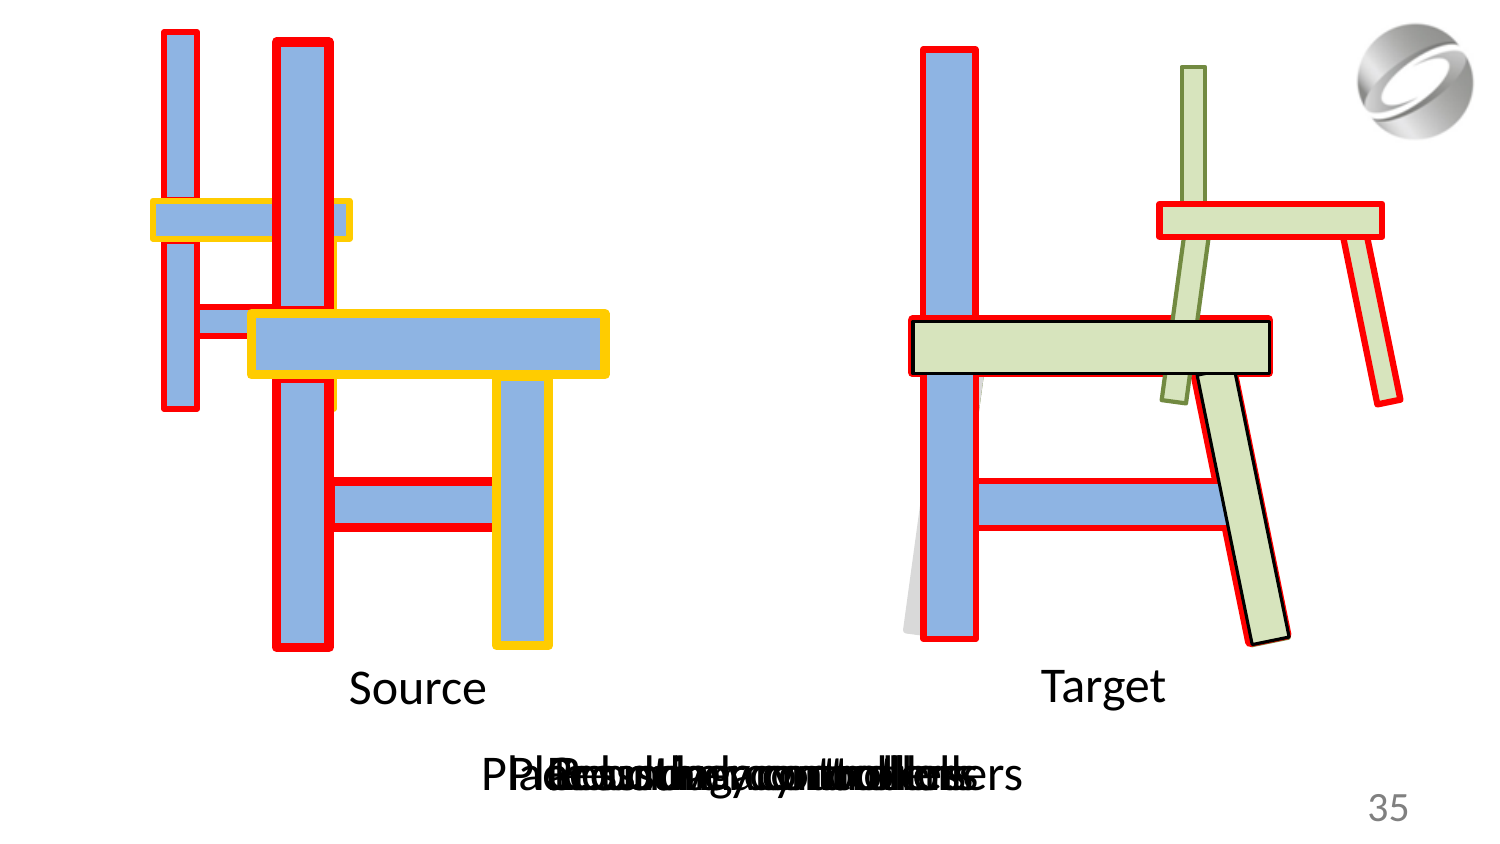

Target
Source
Crossover controllers
Resulting controllers
Boundary controllers
Place boundary controllers
Place other controllers
35